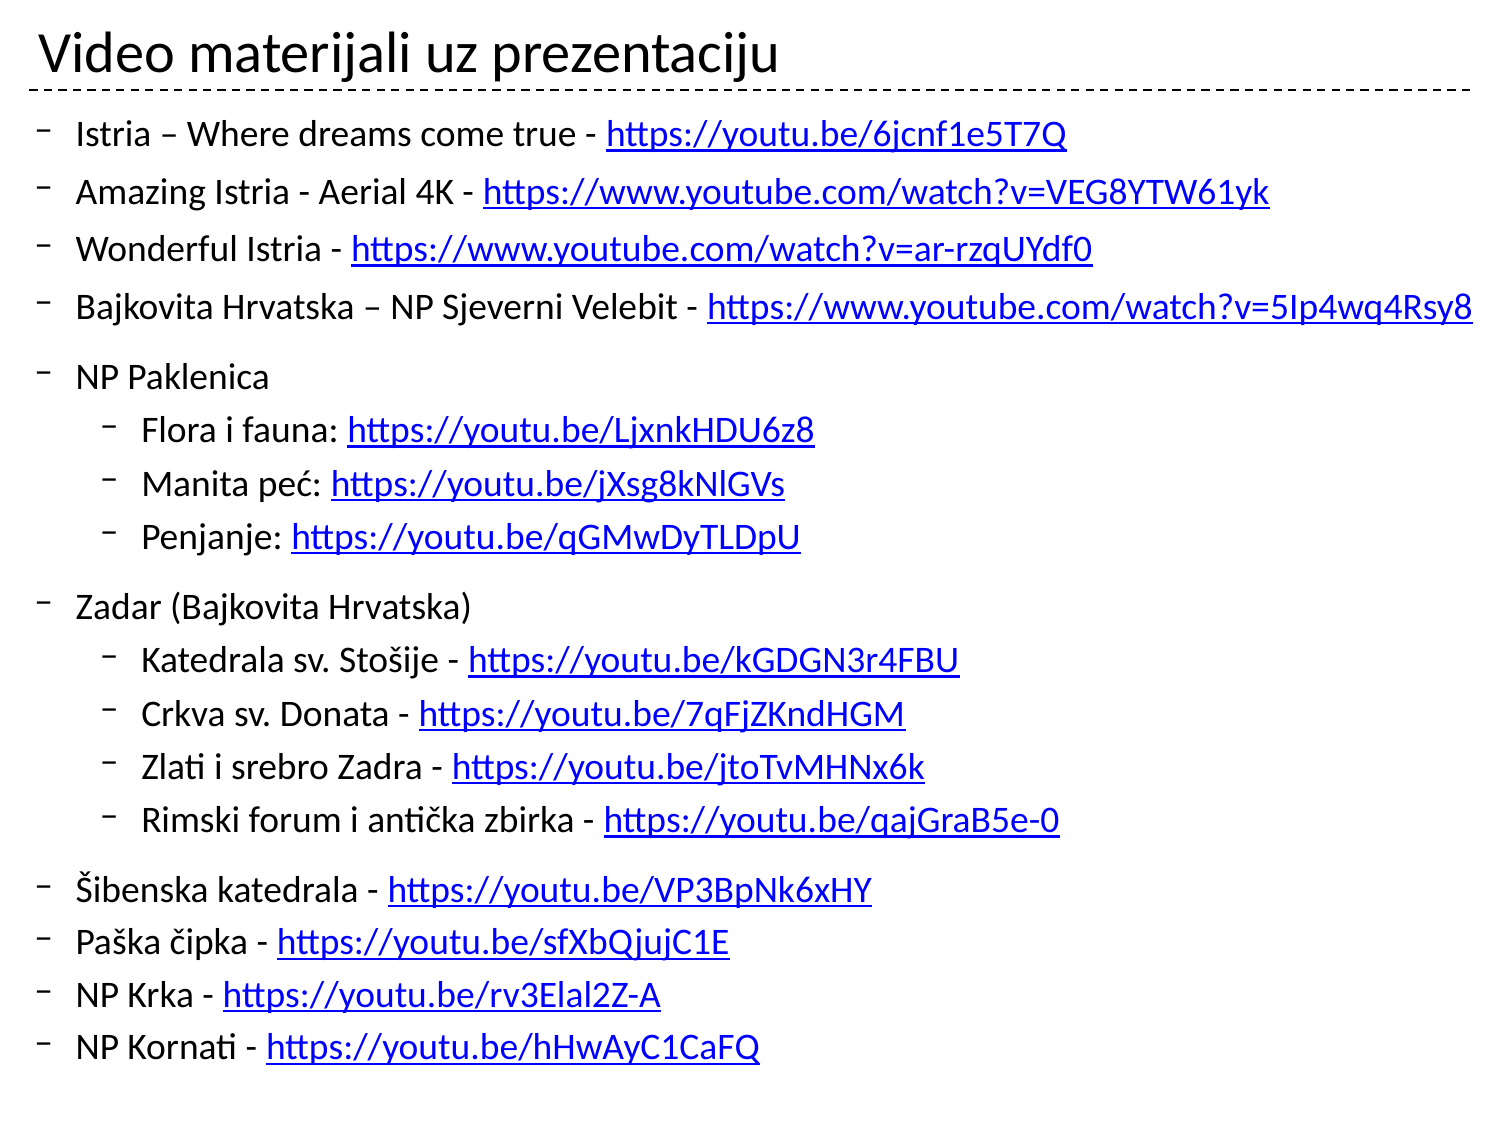

# Video materijali uz prezentaciju
Istria – Where dreams come true - https://youtu.be/6jcnf1e5T7Q
Amazing Istria - Aerial 4K - https://www.youtube.com/watch?v=VEG8YTW61yk
Wonderful Istria - https://www.youtube.com/watch?v=ar-rzqUYdf0
Bajkovita Hrvatska – NP Sjeverni Velebit - https://www.youtube.com/watch?v=5Ip4wq4Rsy8
NP Paklenica
Flora i fauna: https://youtu.be/LjxnkHDU6z8
Manita peć: https://youtu.be/jXsg8kNlGVs
Penjanje: https://youtu.be/qGMwDyTLDpU
Zadar (Bajkovita Hrvatska)
Katedrala sv. Stošije - https://youtu.be/kGDGN3r4FBU
Crkva sv. Donata - https://youtu.be/7qFjZKndHGM
Zlati i srebro Zadra - https://youtu.be/jtoTvMHNx6k
Rimski forum i antička zbirka - https://youtu.be/qajGraB5e-0
Šibenska katedrala - https://youtu.be/VP3BpNk6xHY
Paška čipka - https://youtu.be/sfXbQjujC1E
NP Krka - https://youtu.be/rv3Elal2Z-A
NP Kornati - https://youtu.be/hHwAyC1CaFQ